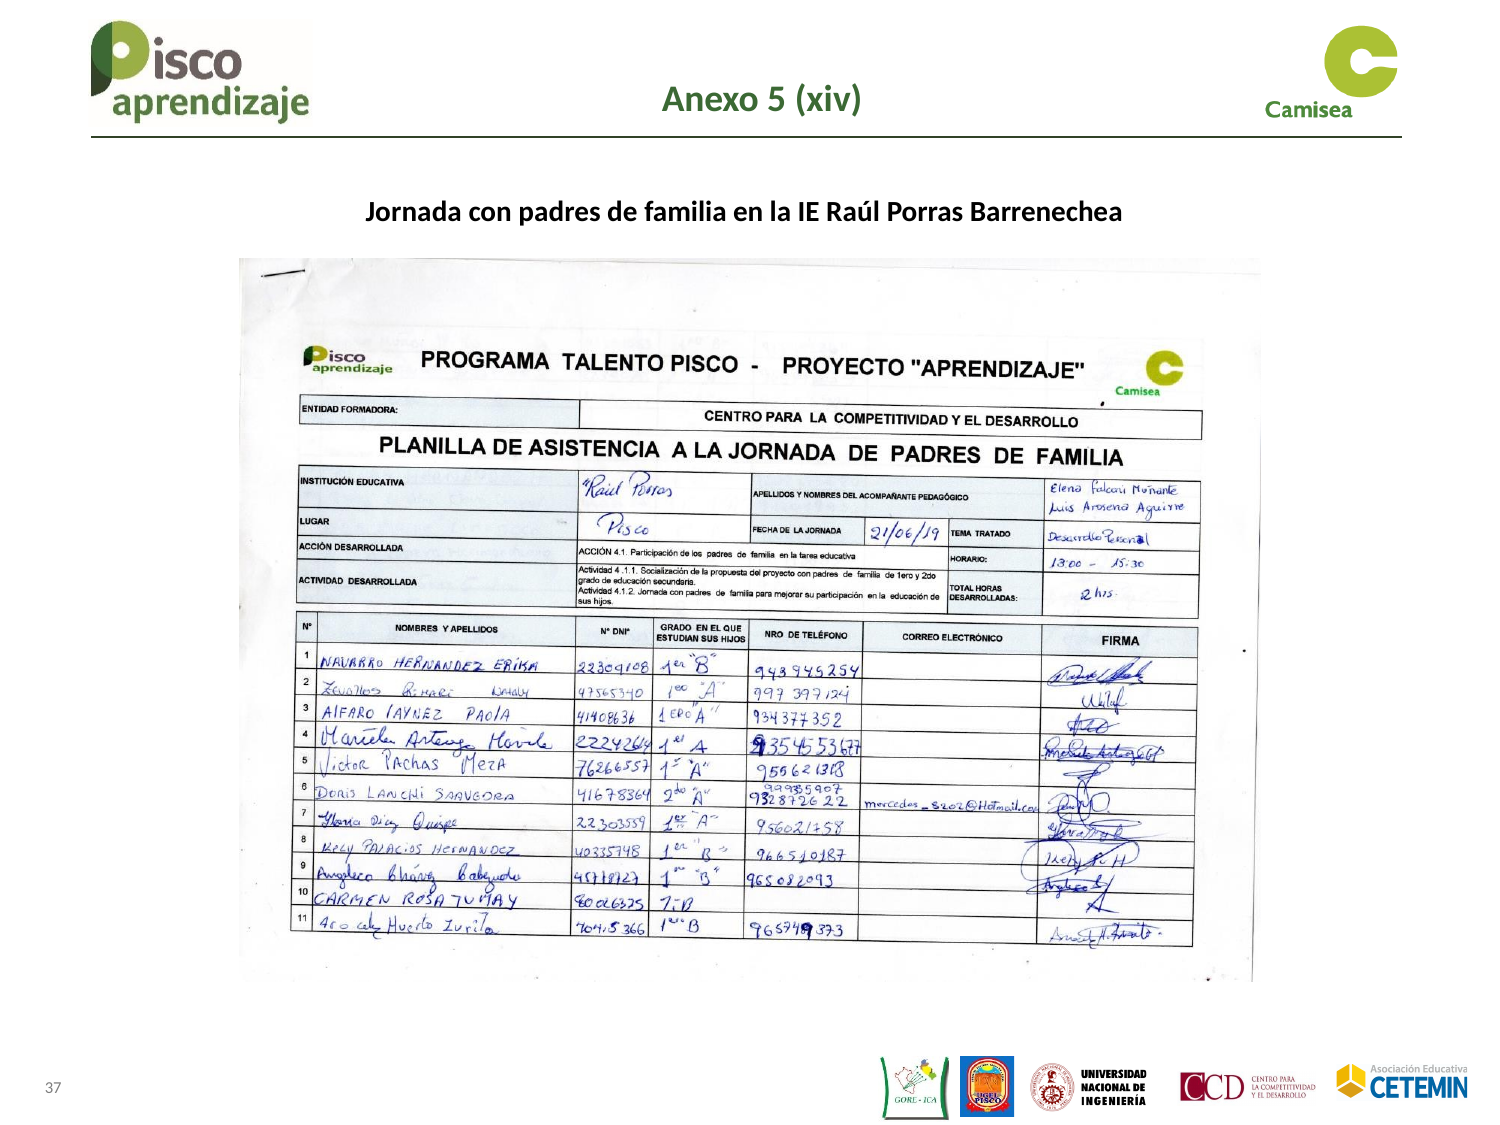

Anexo 5 (xiv)

Jornada con padres de familia en la IE Raúl Porras Barrenechea

37